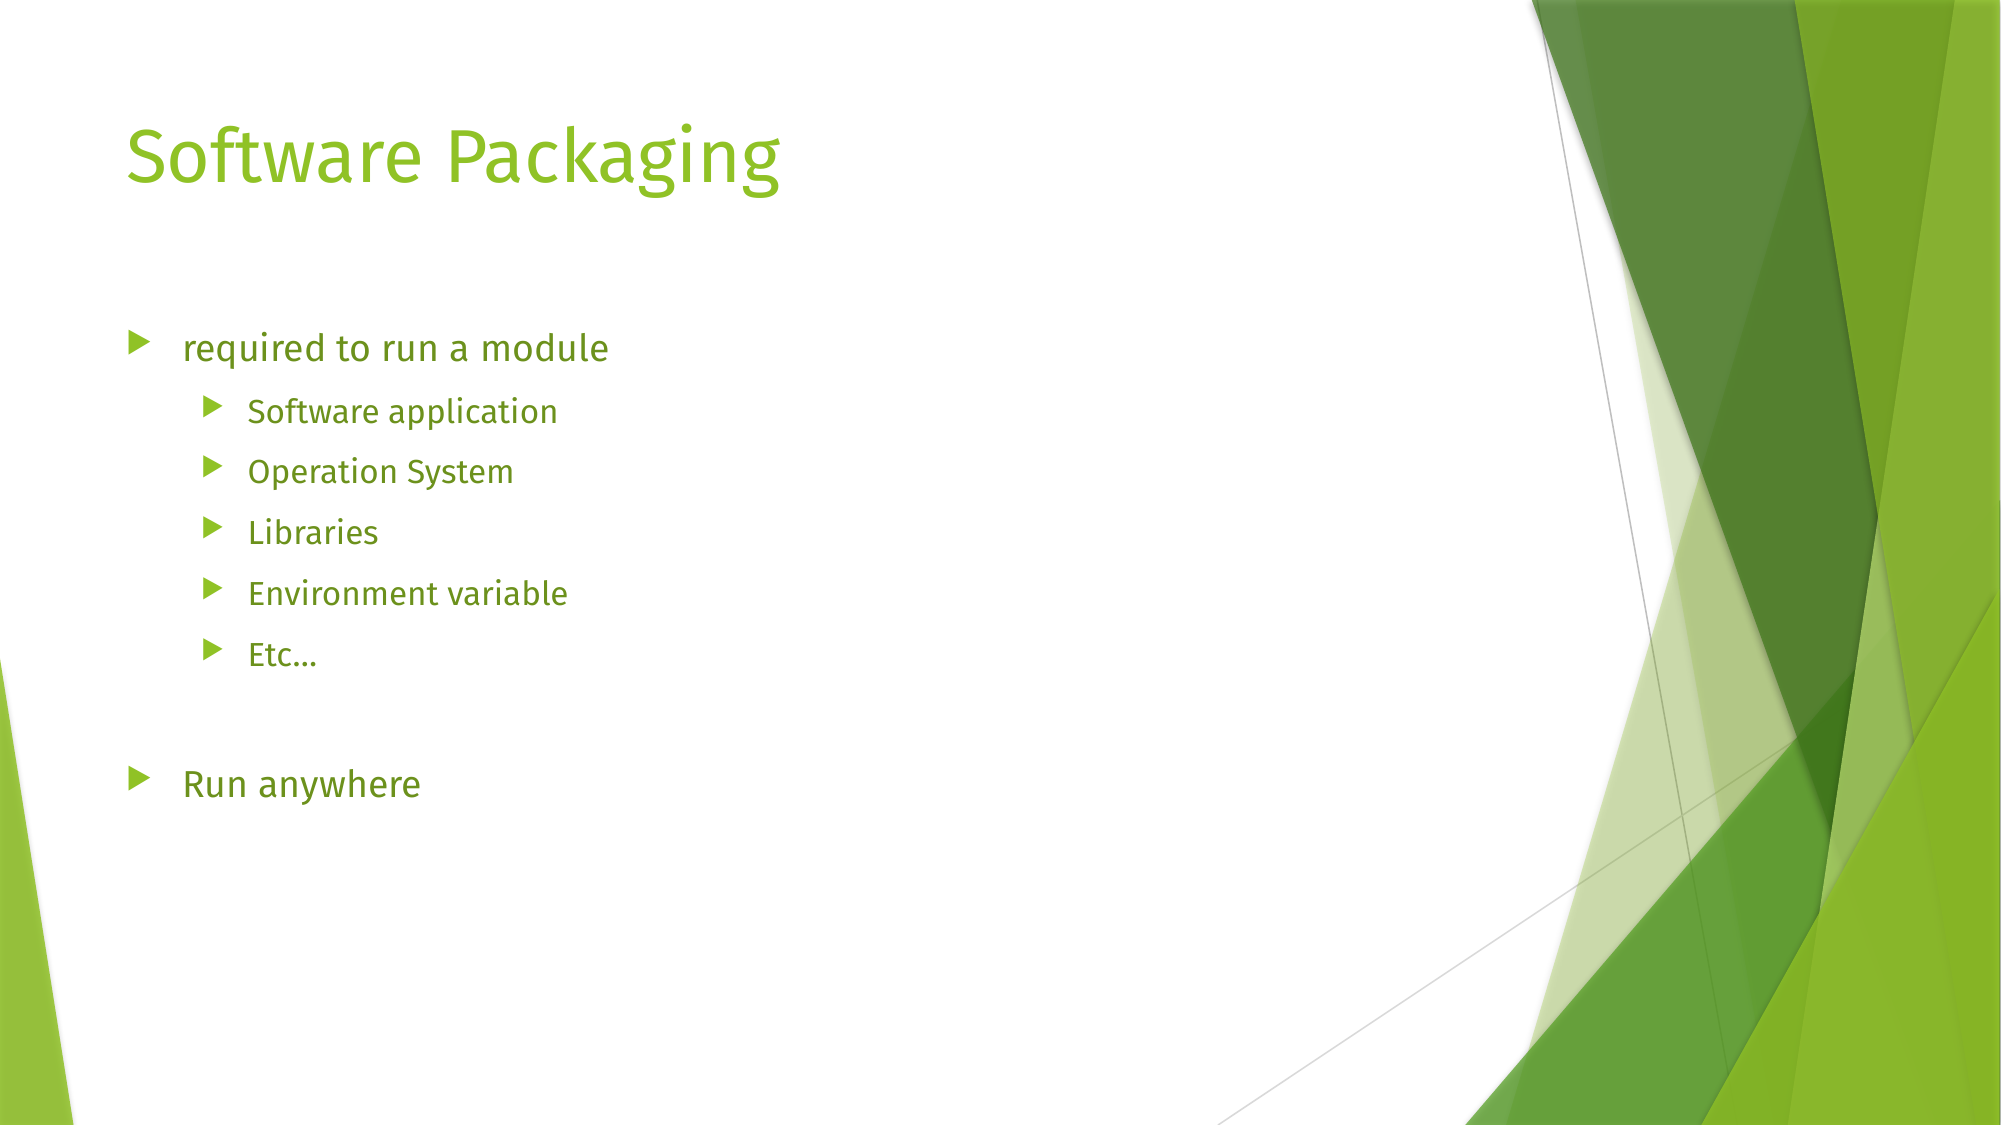

# Software Packaging
required to run a module
Software application
Operation System
Libraries
Environment variable
Etc…

Run anywhere